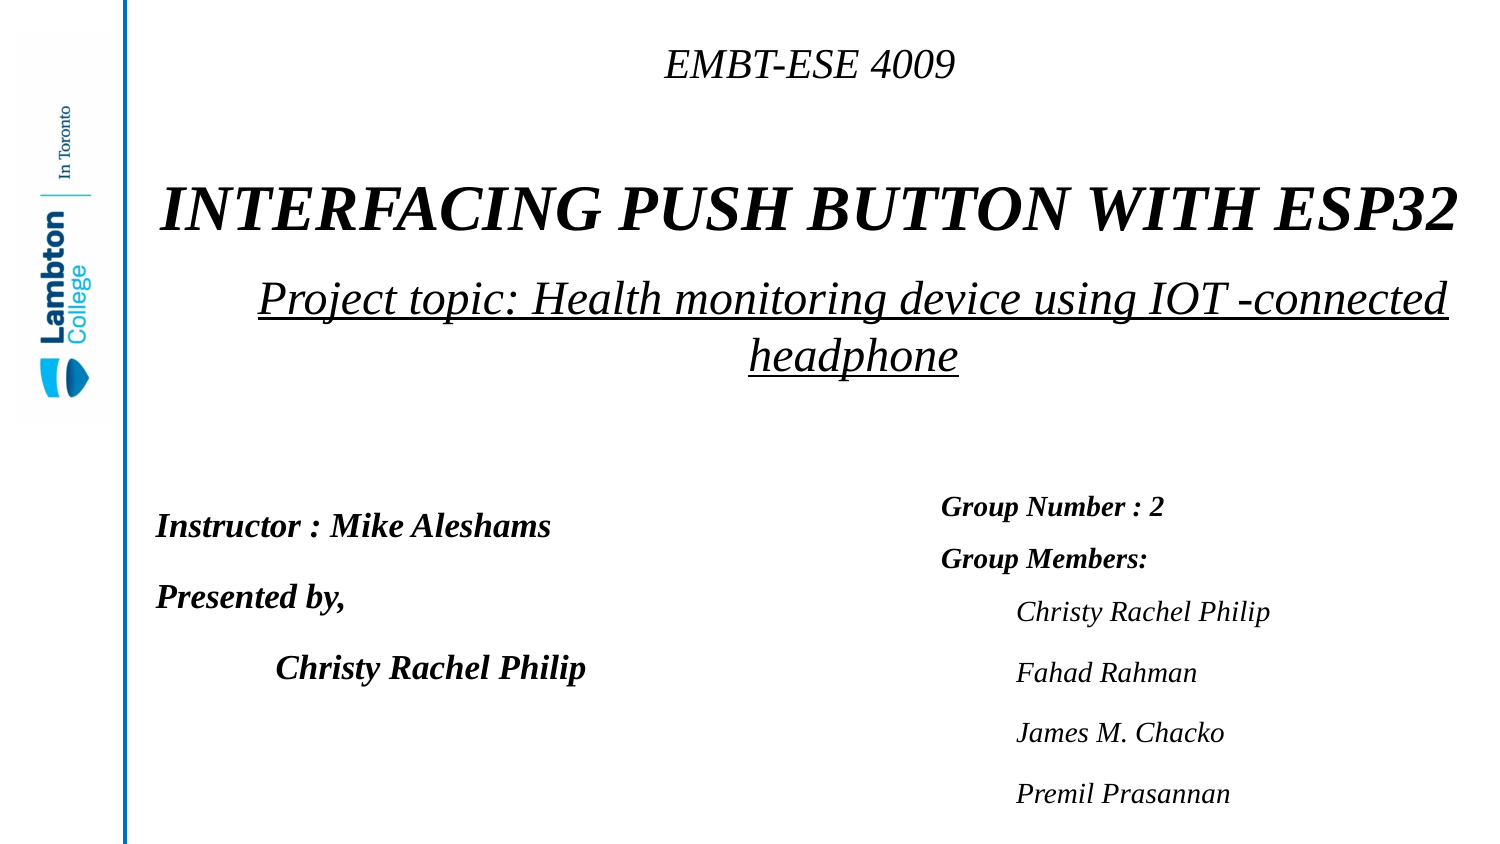

EMBT-ESE 4009
INTERFACING PUSH BUTTON WITH ESP32
Project topic: Health monitoring device using IOT -connected headphone
Group Number : 2
Group Members:
Christy Rachel Philip
Fahad Rahman
James M. Chacko
Premil Prasannan
Instructor : Mike Aleshams
Presented by,
Christy Rachel Philip